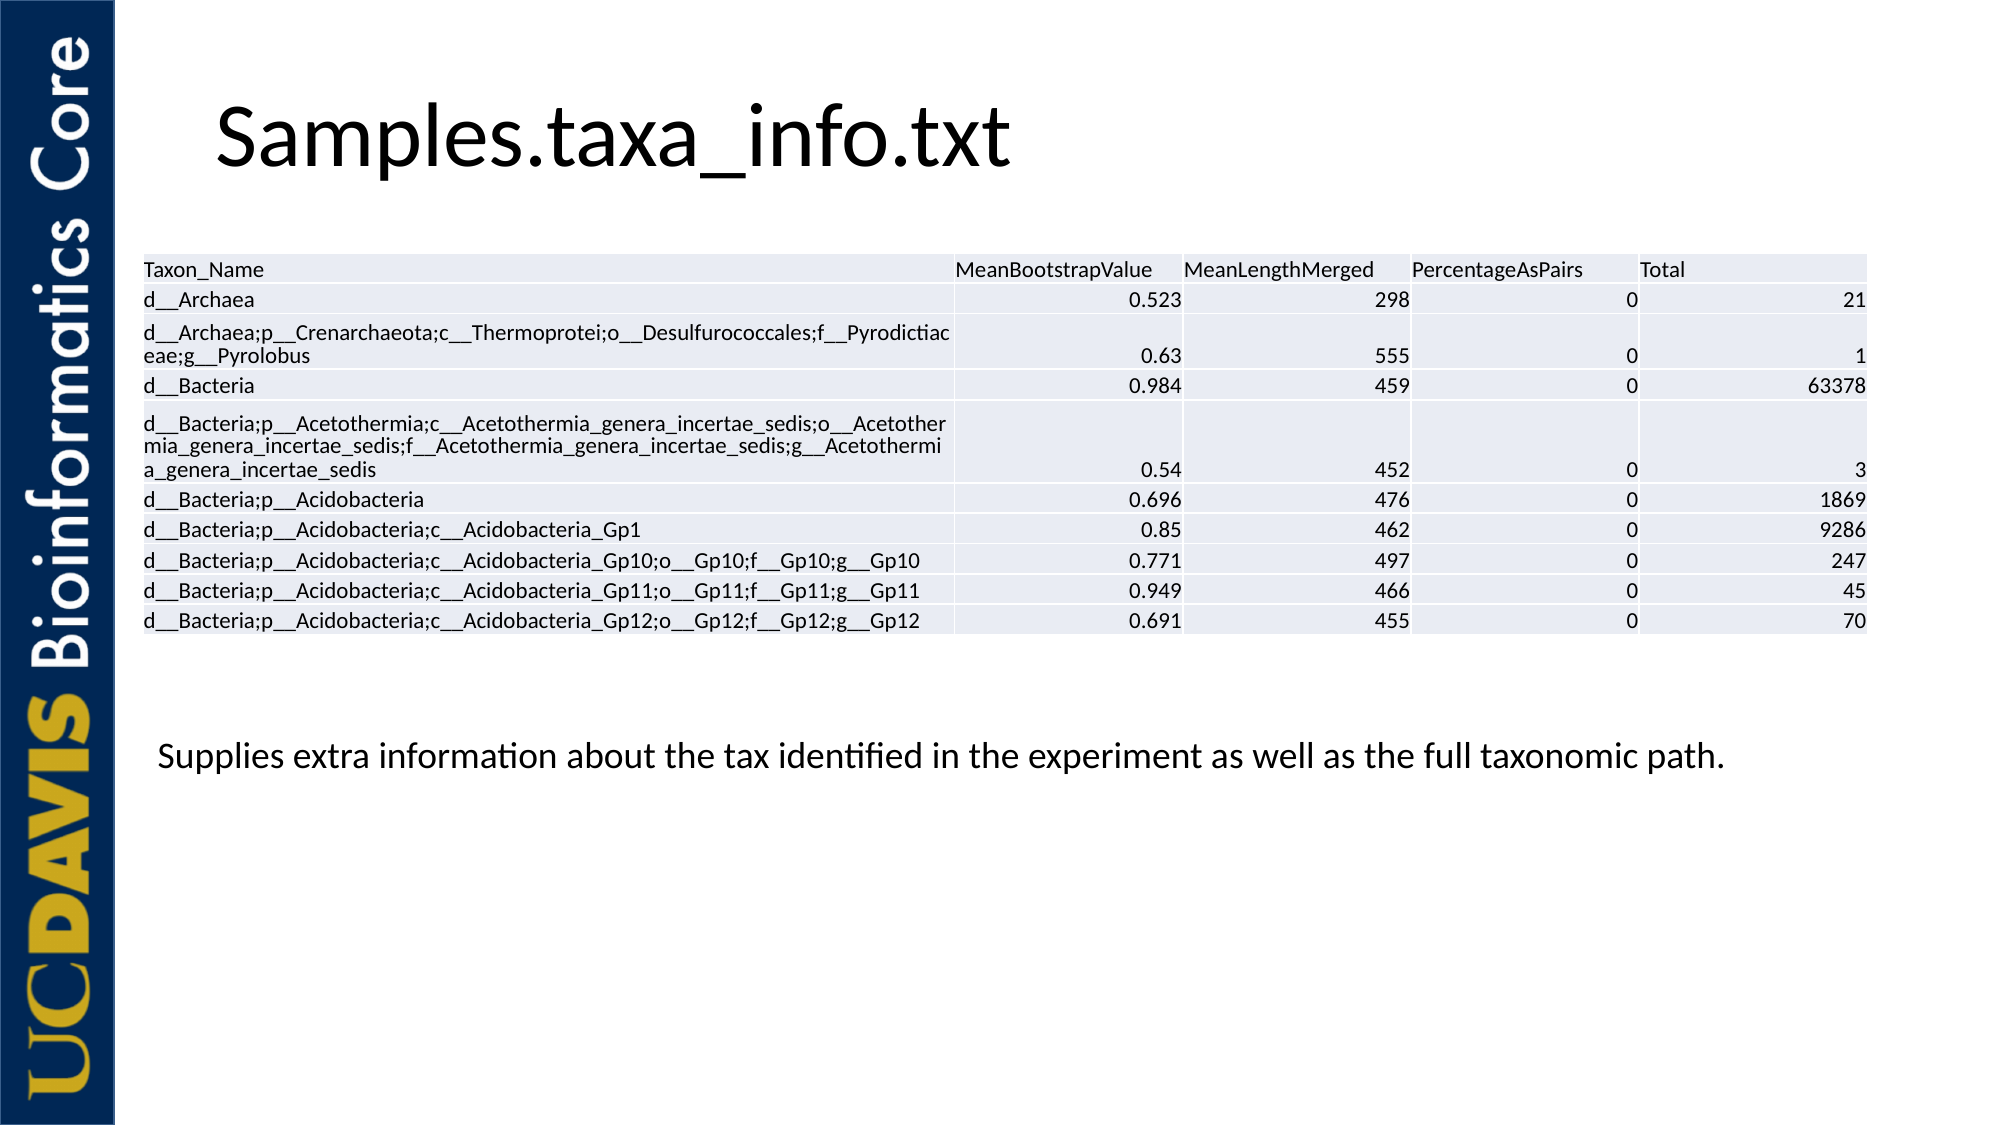

# Samples.taxa_info.txt
| Taxon\_Name | MeanBootstrapValue | MeanLengthMerged | PercentageAsPairs | Total |
| --- | --- | --- | --- | --- |
| d\_\_Archaea | 0.523 | 298 | 0 | 21 |
| d\_\_Archaea;p\_\_Crenarchaeota;c\_\_Thermoprotei;o\_\_Desulfurococcales;f\_\_Pyrodictiaceae;g\_\_Pyrolobus | 0.63 | 555 | 0 | 1 |
| d\_\_Bacteria | 0.984 | 459 | 0 | 63378 |
| d\_\_Bacteria;p\_\_Acetothermia;c\_\_Acetothermia\_genera\_incertae\_sedis;o\_\_Acetothermia\_genera\_incertae\_sedis;f\_\_Acetothermia\_genera\_incertae\_sedis;g\_\_Acetothermia\_genera\_incertae\_sedis | 0.54 | 452 | 0 | 3 |
| d\_\_Bacteria;p\_\_Acidobacteria | 0.696 | 476 | 0 | 1869 |
| d\_\_Bacteria;p\_\_Acidobacteria;c\_\_Acidobacteria\_Gp1 | 0.85 | 462 | 0 | 9286 |
| d\_\_Bacteria;p\_\_Acidobacteria;c\_\_Acidobacteria\_Gp10;o\_\_Gp10;f\_\_Gp10;g\_\_Gp10 | 0.771 | 497 | 0 | 247 |
| d\_\_Bacteria;p\_\_Acidobacteria;c\_\_Acidobacteria\_Gp11;o\_\_Gp11;f\_\_Gp11;g\_\_Gp11 | 0.949 | 466 | 0 | 45 |
| d\_\_Bacteria;p\_\_Acidobacteria;c\_\_Acidobacteria\_Gp12;o\_\_Gp12;f\_\_Gp12;g\_\_Gp12 | 0.691 | 455 | 0 | 70 |
Supplies extra information about the tax identified in the experiment as well as the full taxonomic path.